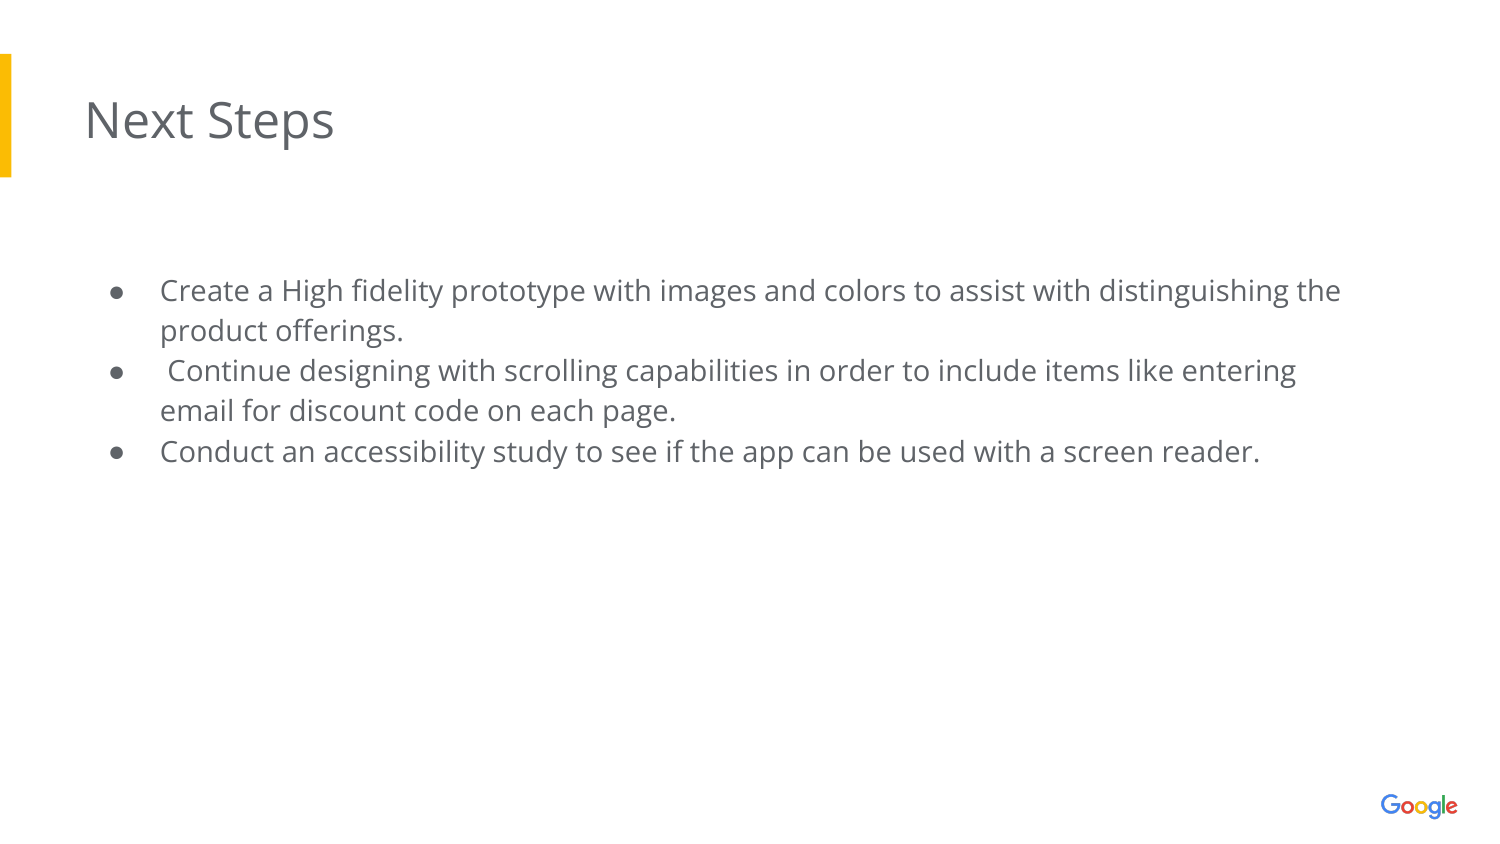

Next Steps
Create a High fidelity prototype with images and colors to assist with distinguishing the product offerings.
 Continue designing with scrolling capabilities in order to include items like entering email for discount code on each page.
Conduct an accessibility study to see if the app can be used with a screen reader.